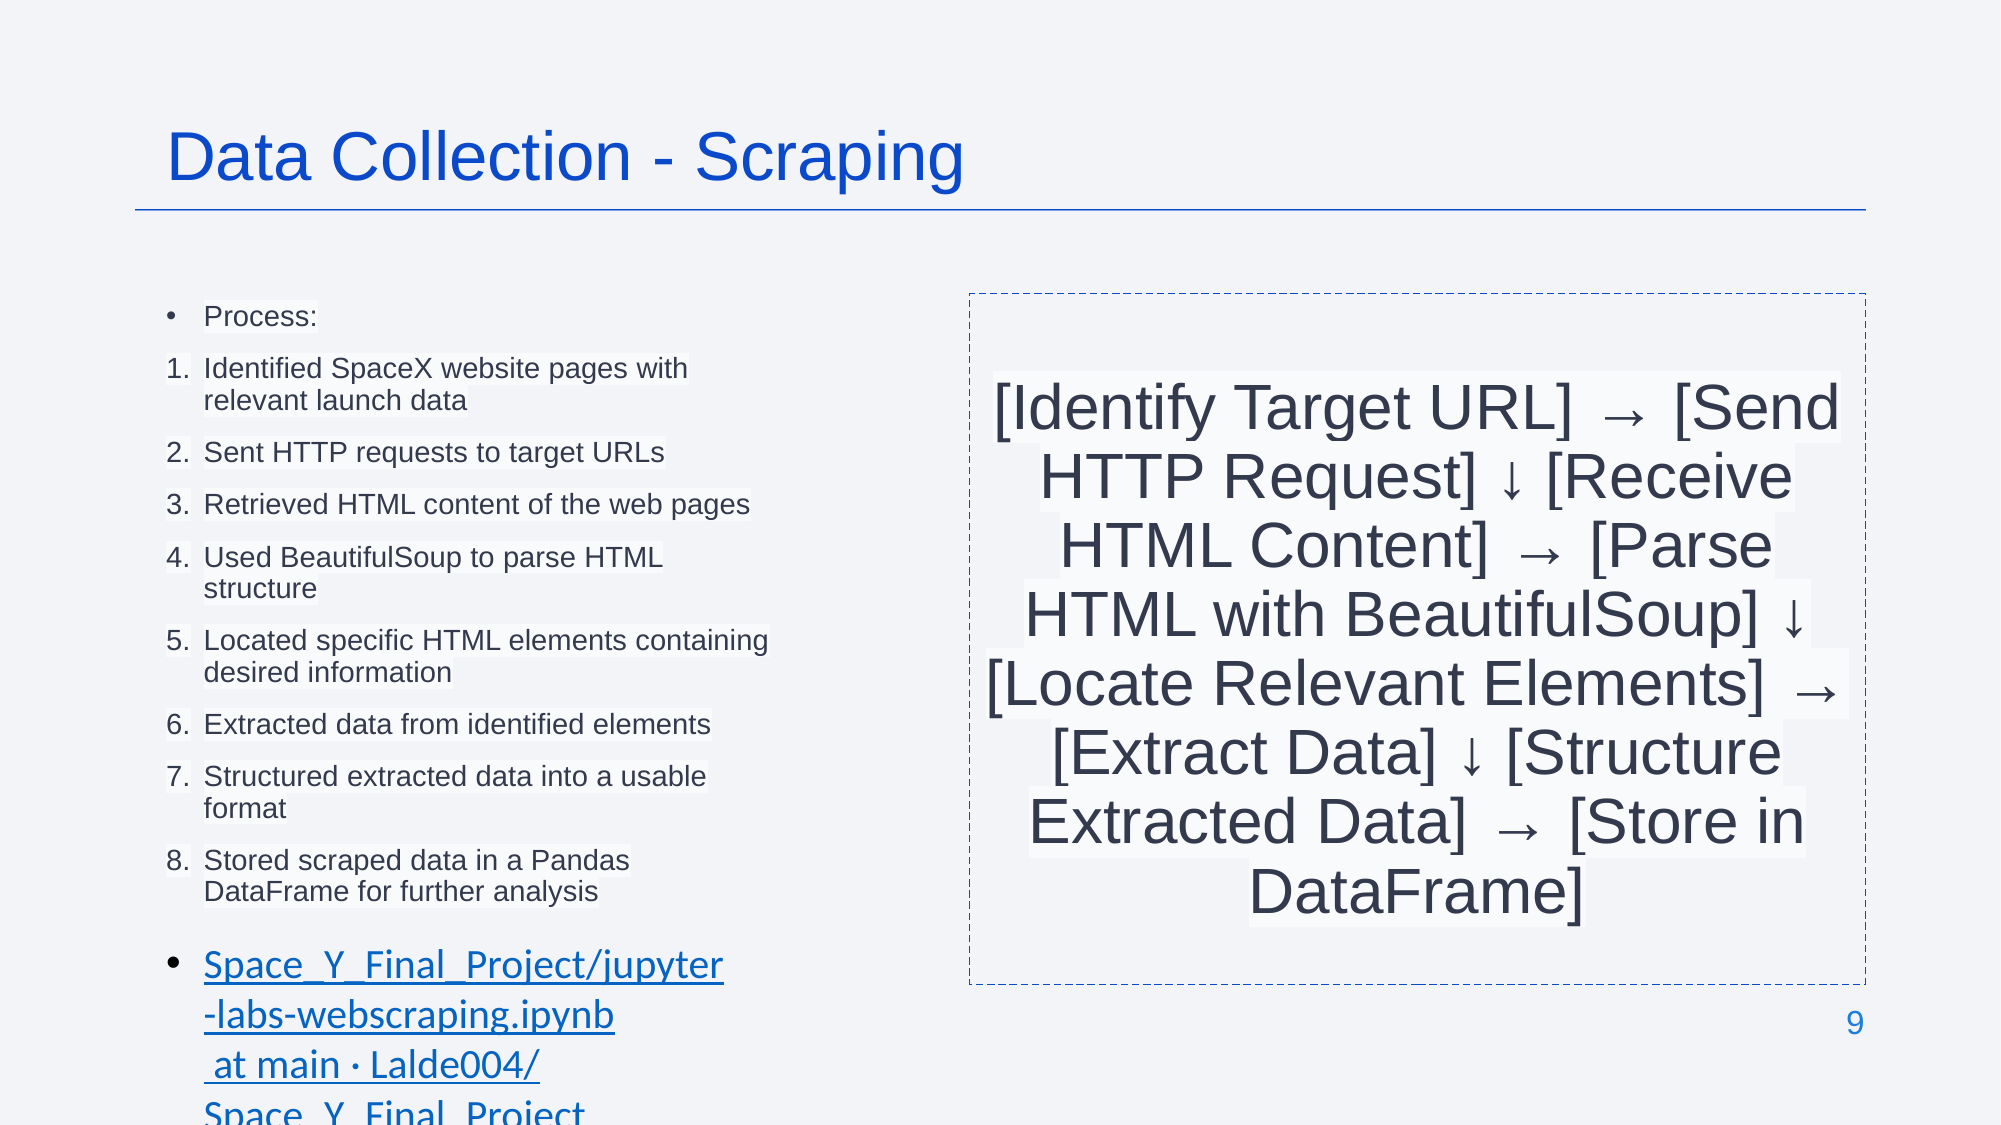

Data Collection - Scraping
Process:
Identified SpaceX website pages with relevant launch data
Sent HTTP requests to target URLs
Retrieved HTML content of the web pages
Used BeautifulSoup to parse HTML structure
Located specific HTML elements containing desired information
Extracted data from identified elements
Structured extracted data into a usable format
Stored scraped data in a Pandas DataFrame for further analysis
Space_Y_Final_Project/jupyter-labs-webscraping.ipynb at main · Lalde004/Space_Y_Final_Project (github.com)

[Identify Target URL] → [Send HTTP Request] ↓ [Receive HTML Content] → [Parse HTML with BeautifulSoup] ↓ [Locate Relevant Elements] → [Extract Data] ↓ [Structure Extracted Data] → [Store in DataFrame]
9